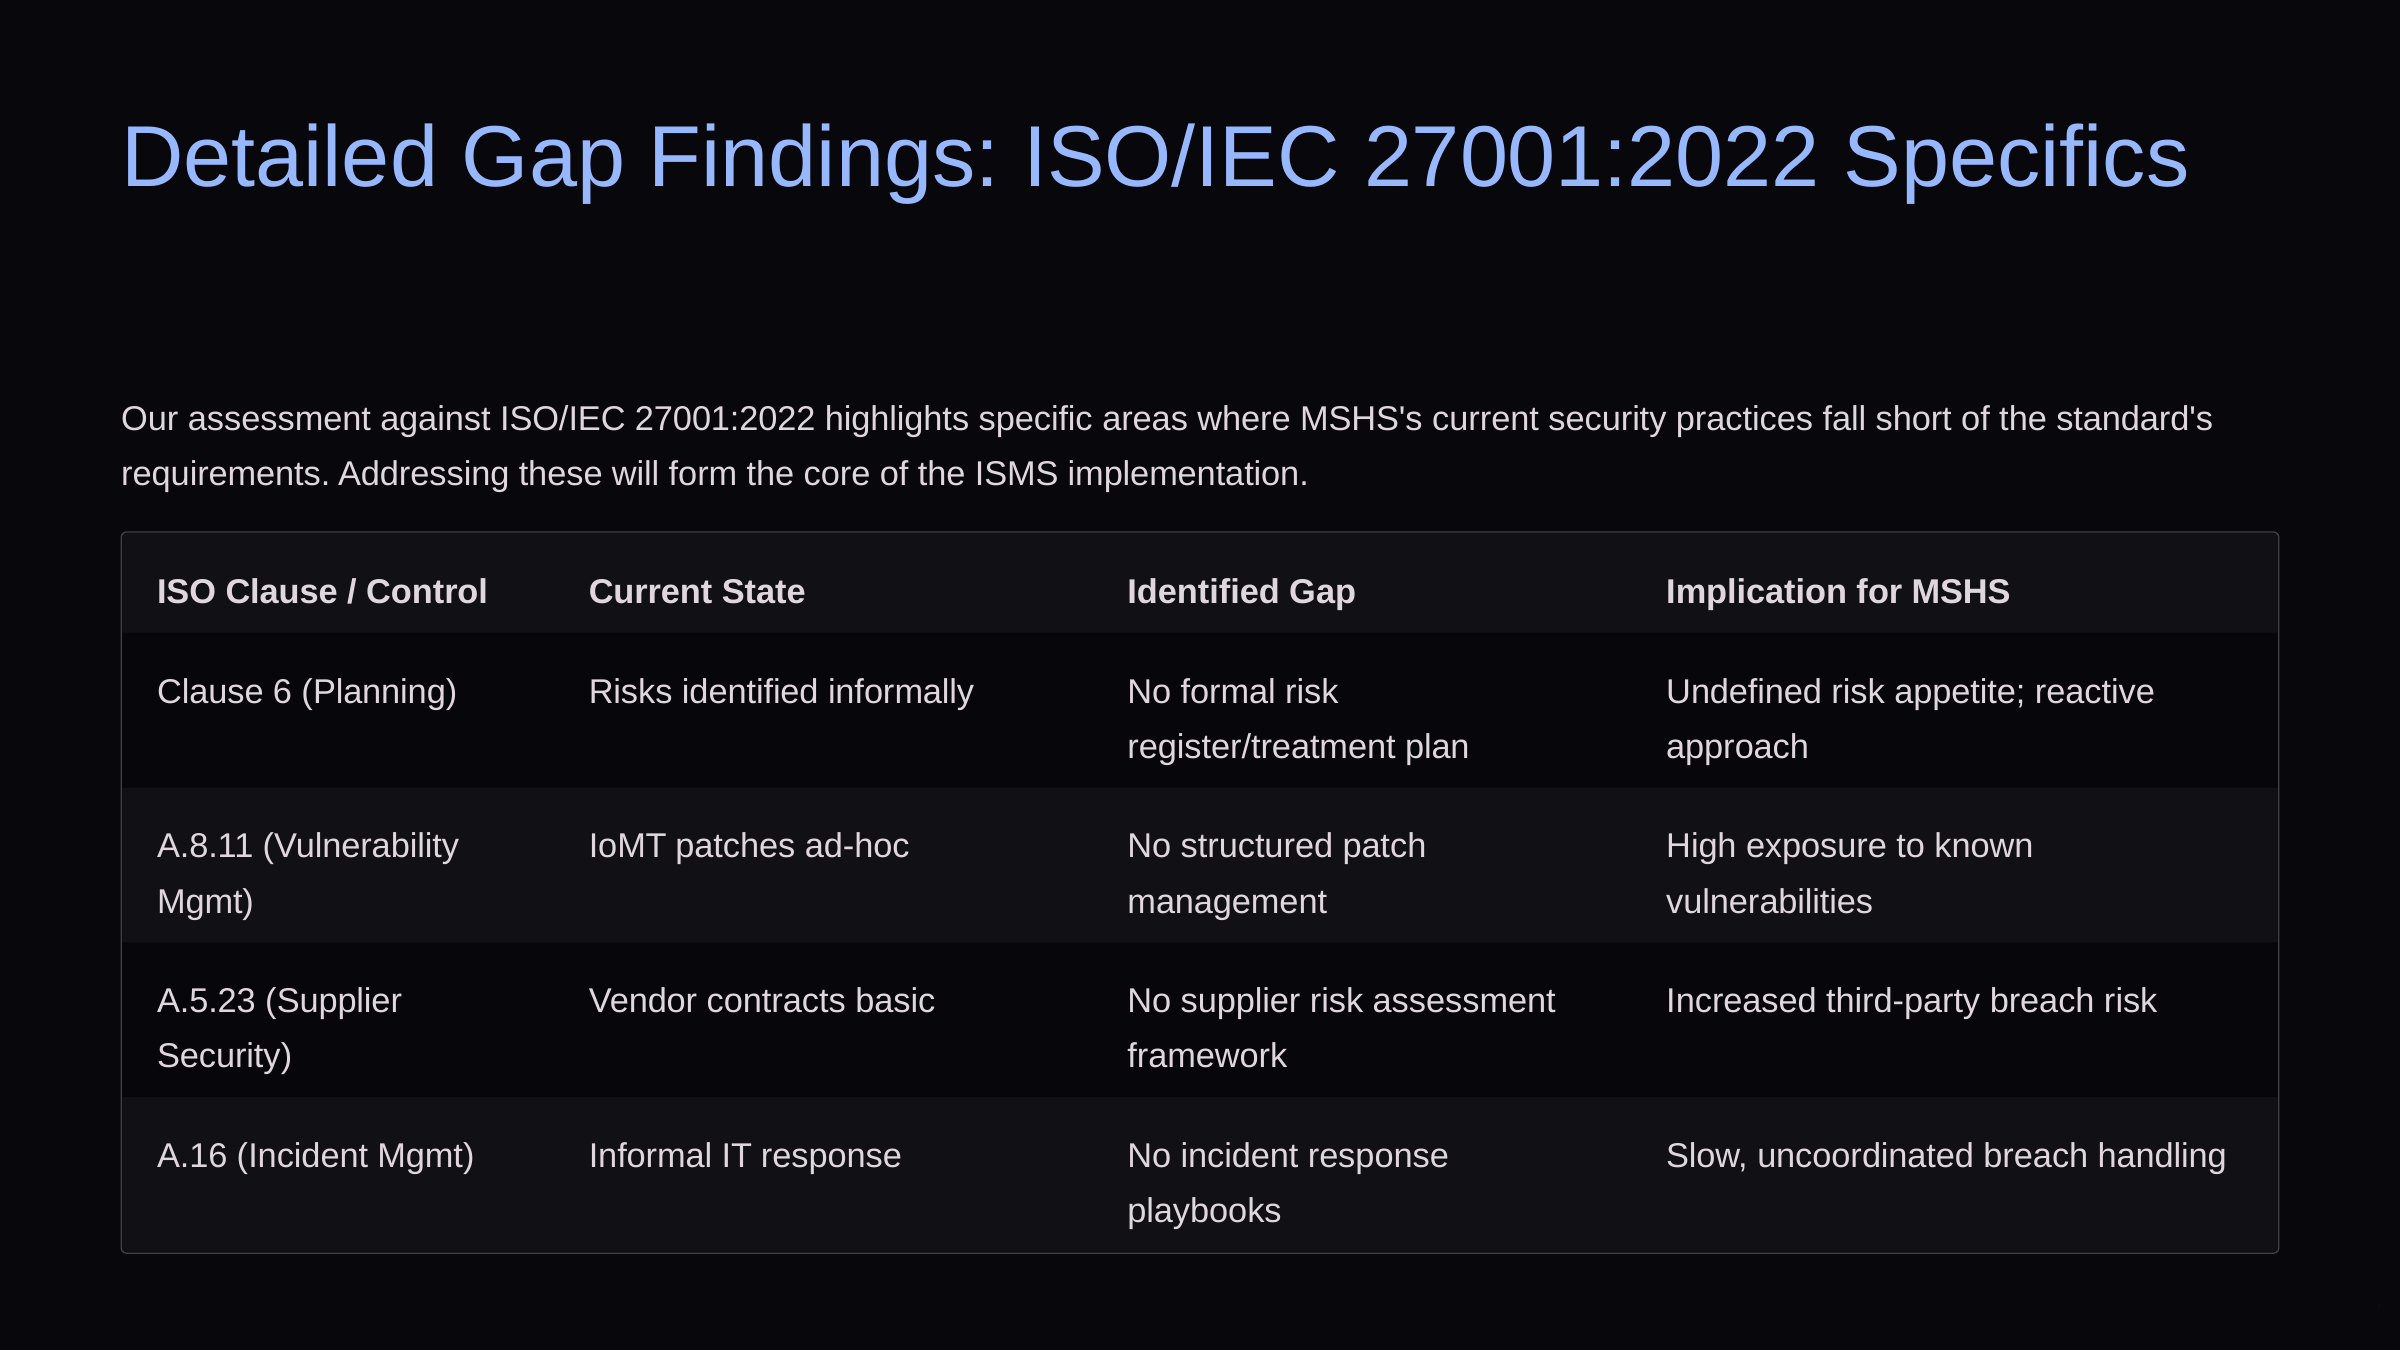

Detailed Gap Findings: ISO/IEC 27001:2022 Specifics
Our assessment against ISO/IEC 27001:2022 highlights specific areas where MSHS's current security practices fall short of the standard's requirements. Addressing these will form the core of the ISMS implementation.

ISO Clause / Control
Current State
Identified Gap
Implication for MSHS

Clause 6 (Planning)
Risks identified informally
No formal risk register/treatment plan
Undefined risk appetite; reactive approach

A.8.11 (Vulnerability Mgmt)
IoMT patches ad-hoc
No structured patch management
High exposure to known vulnerabilities

A.5.23 (Supplier Security)
Vendor contracts basic
No supplier risk assessment framework
Increased third-party breach risk

A.16 (Incident Mgmt)
Informal IT response
No incident response playbooks
Slow, uncoordinated breach handling